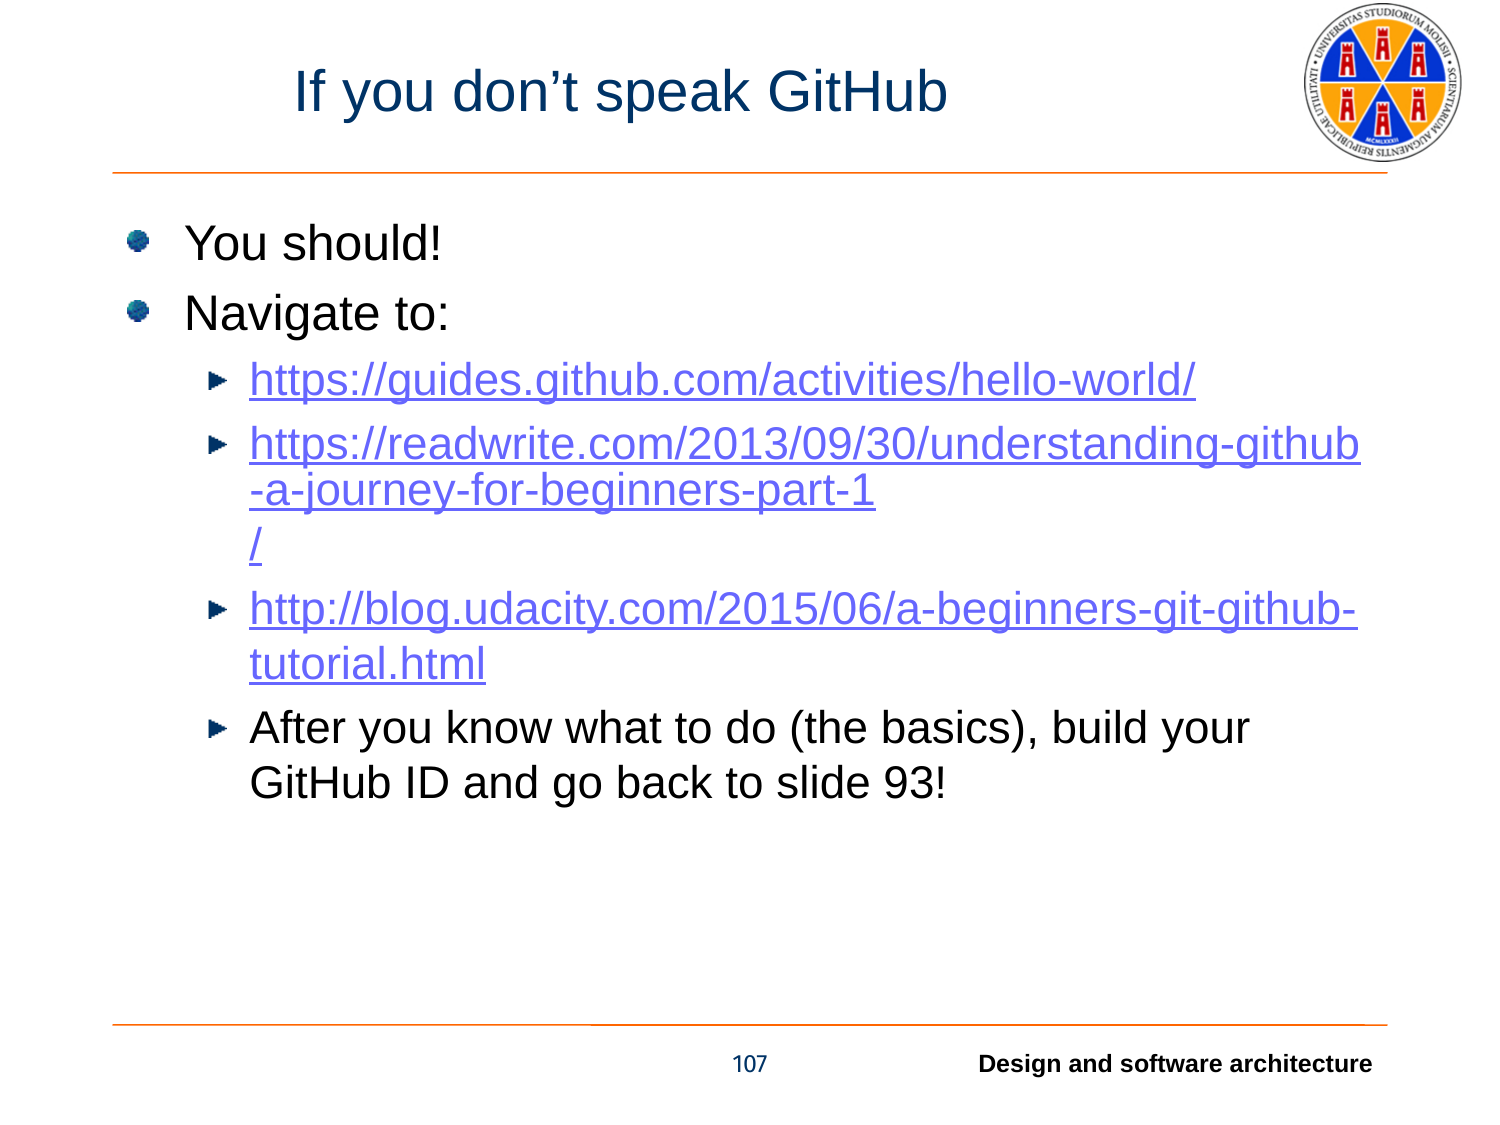

# If you don’t speak GitHub
You should!
Navigate to:
https://guides.github.com/activities/hello-world/
https://readwrite.com/2013/09/30/understanding-github-a-journey-for-beginners-part-1/
http://blog.udacity.com/2015/06/a-beginners-git-github-tutorial.html
After you know what to do (the basics), build your GitHub ID and go back to slide 93!
107
Design and software architecture